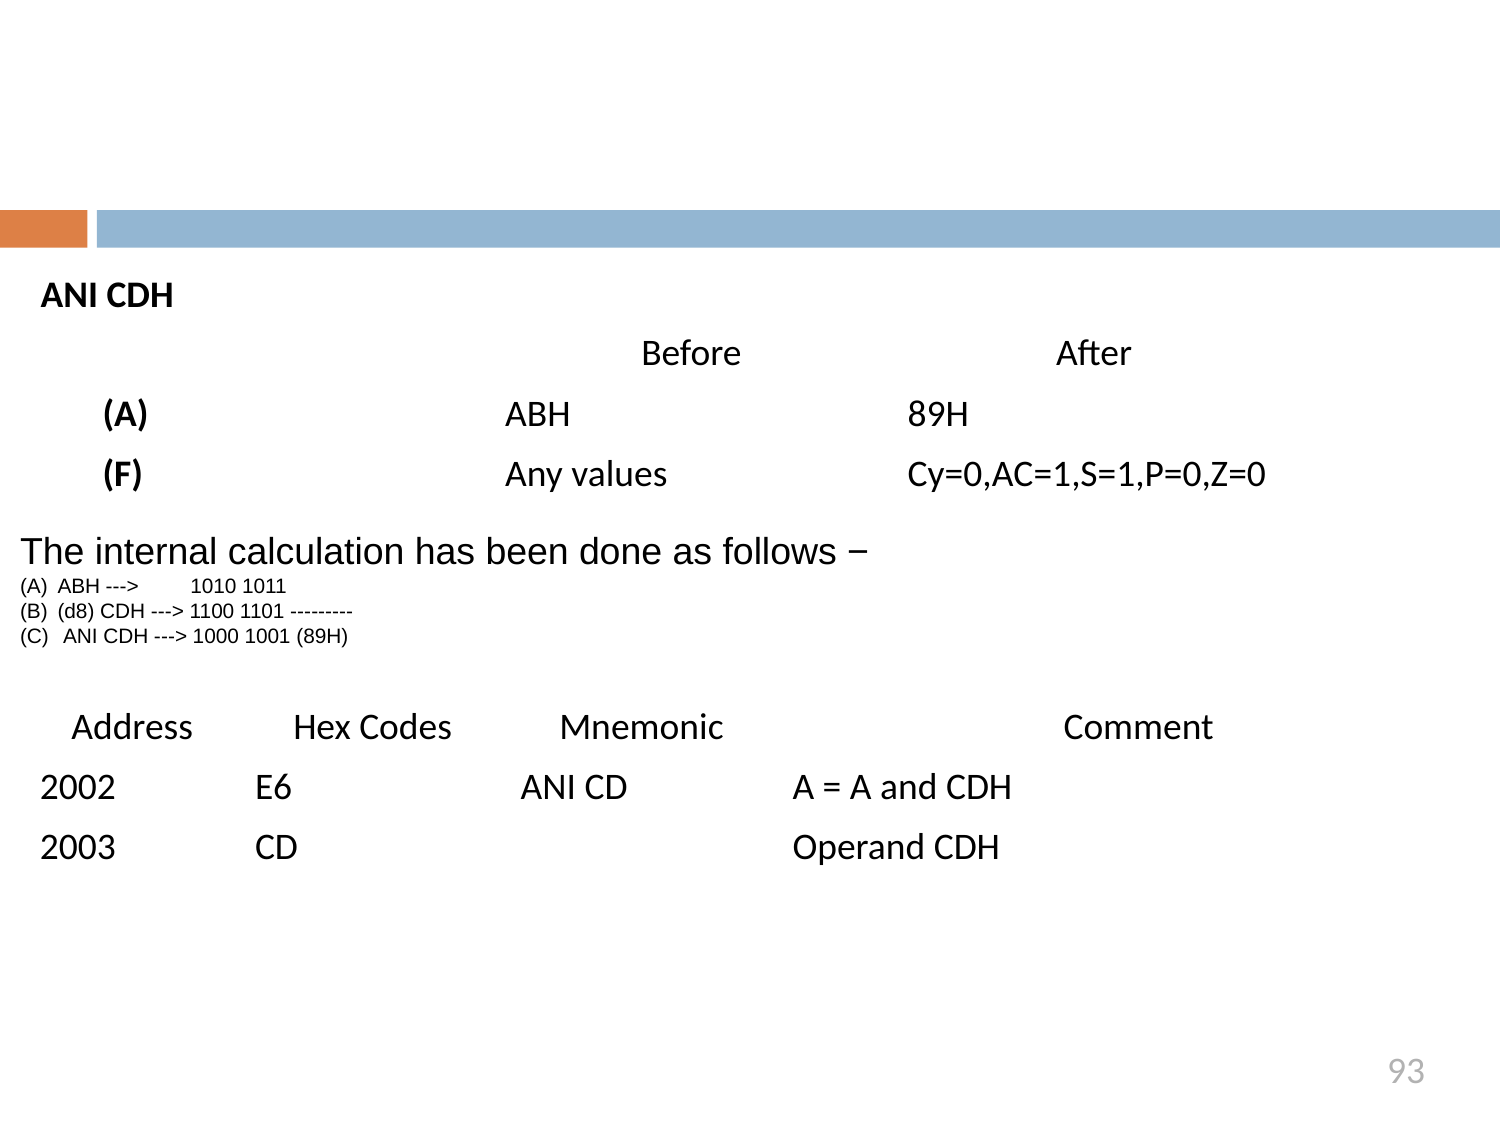

ANI CDH
|  | Before | After |
| --- | --- | --- |
| (A) | ABH | 89H |
| (F) | Any values | Cy=0,AC=1,S=1,P=0,Z=0 |
The internal calculation has been done as follows −
ABH --->         1010 1011
(d8) CDH ---> 1100 1101 ---------
 ANI CDH ---> 1000 1001 (89H)
| Address | Hex Codes | Mnemonic | Comment |
| --- | --- | --- | --- |
| 2002 | E6 | ANI CD | A = A and CDH |
| 2003 | CD |  | Operand CDH |
93